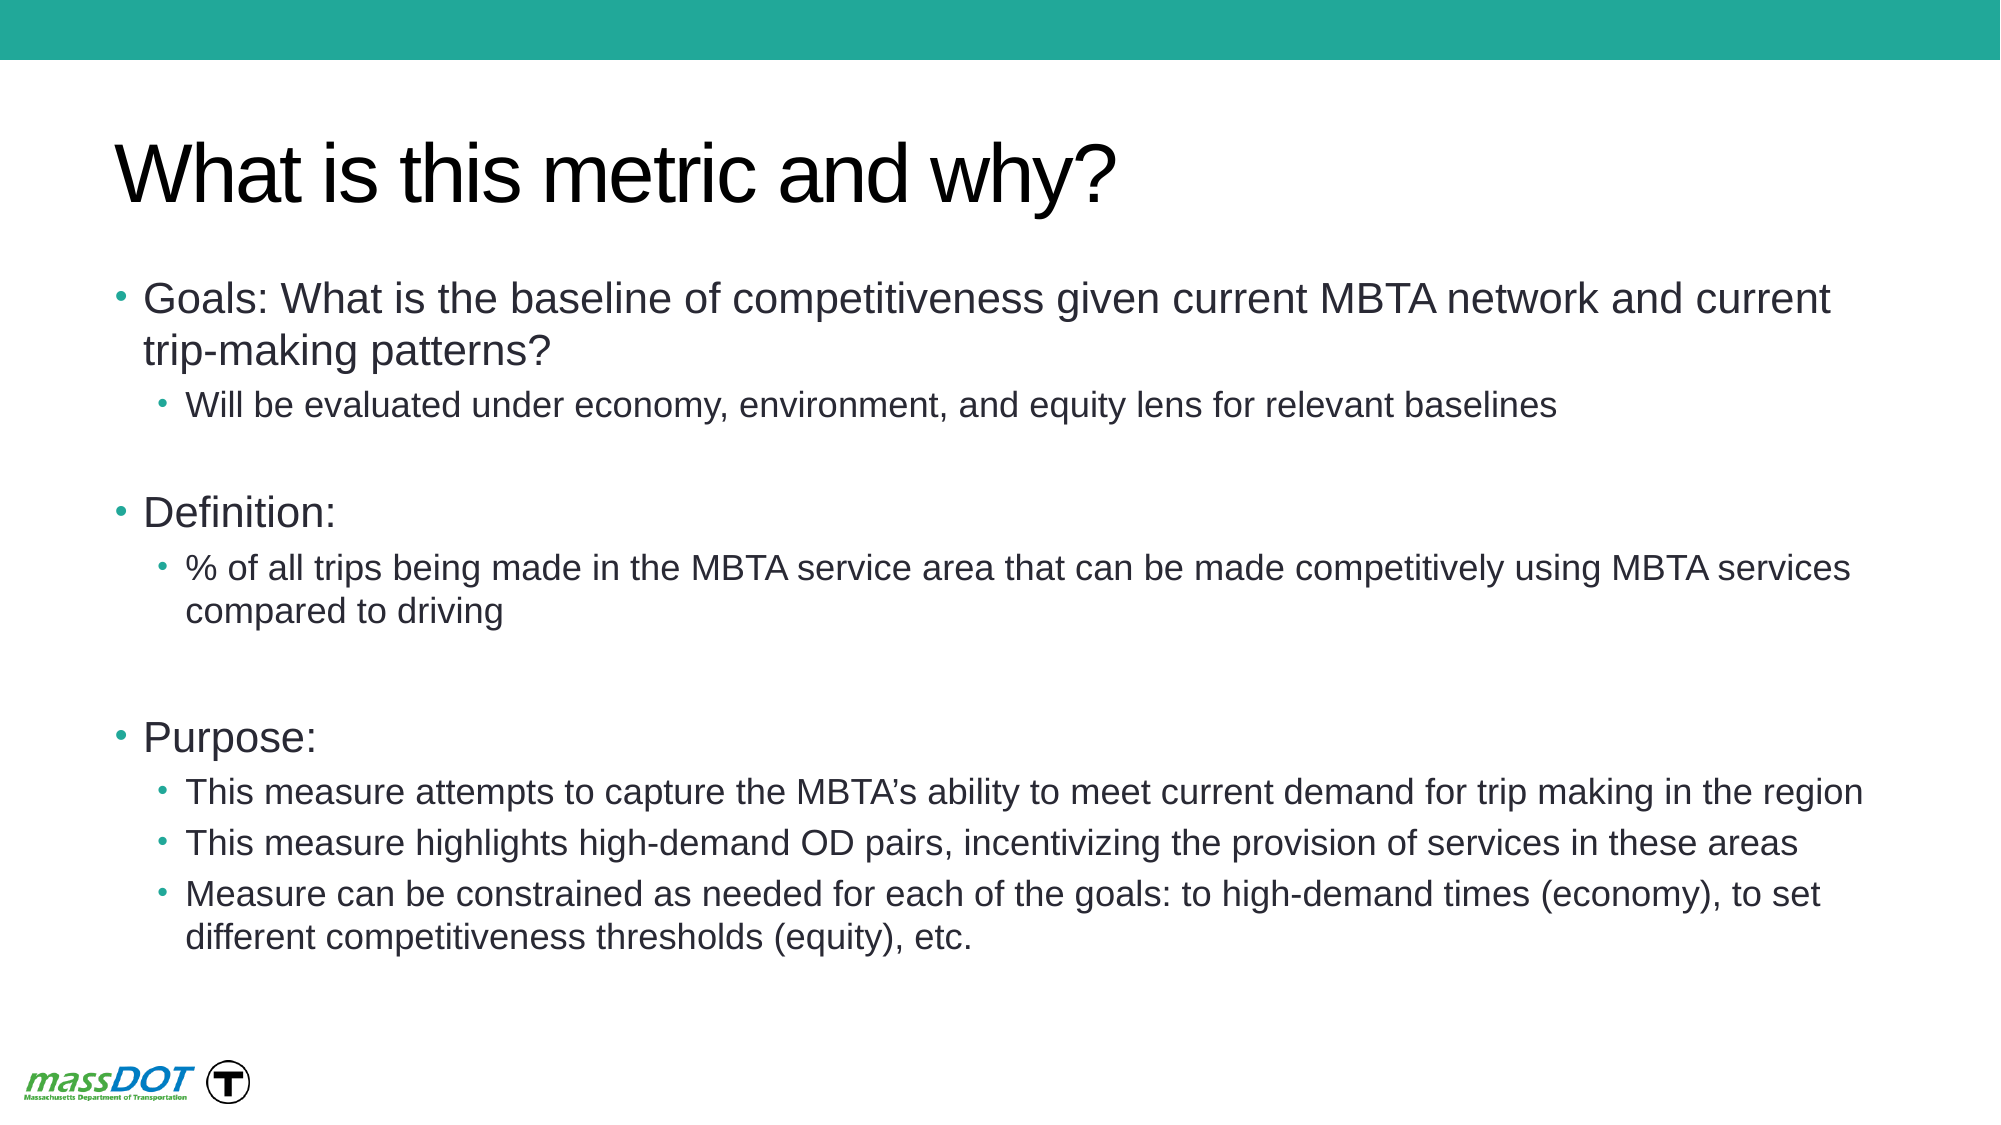

# What is this metric and why?
Goals: What is the baseline of competitiveness given current MBTA network and current trip-making patterns?
Will be evaluated under economy, environment, and equity lens for relevant baselines

Definition:
% of all trips being made in the MBTA service area that can be made competitively using MBTA services compared to driving

Purpose:
This measure attempts to capture the MBTA’s ability to meet current demand for trip making in the region
This measure highlights high-demand OD pairs, incentivizing the provision of services in these areas
Measure can be constrained as needed for each of the goals: to high-demand times (economy), to set different competitiveness thresholds (equity), etc.